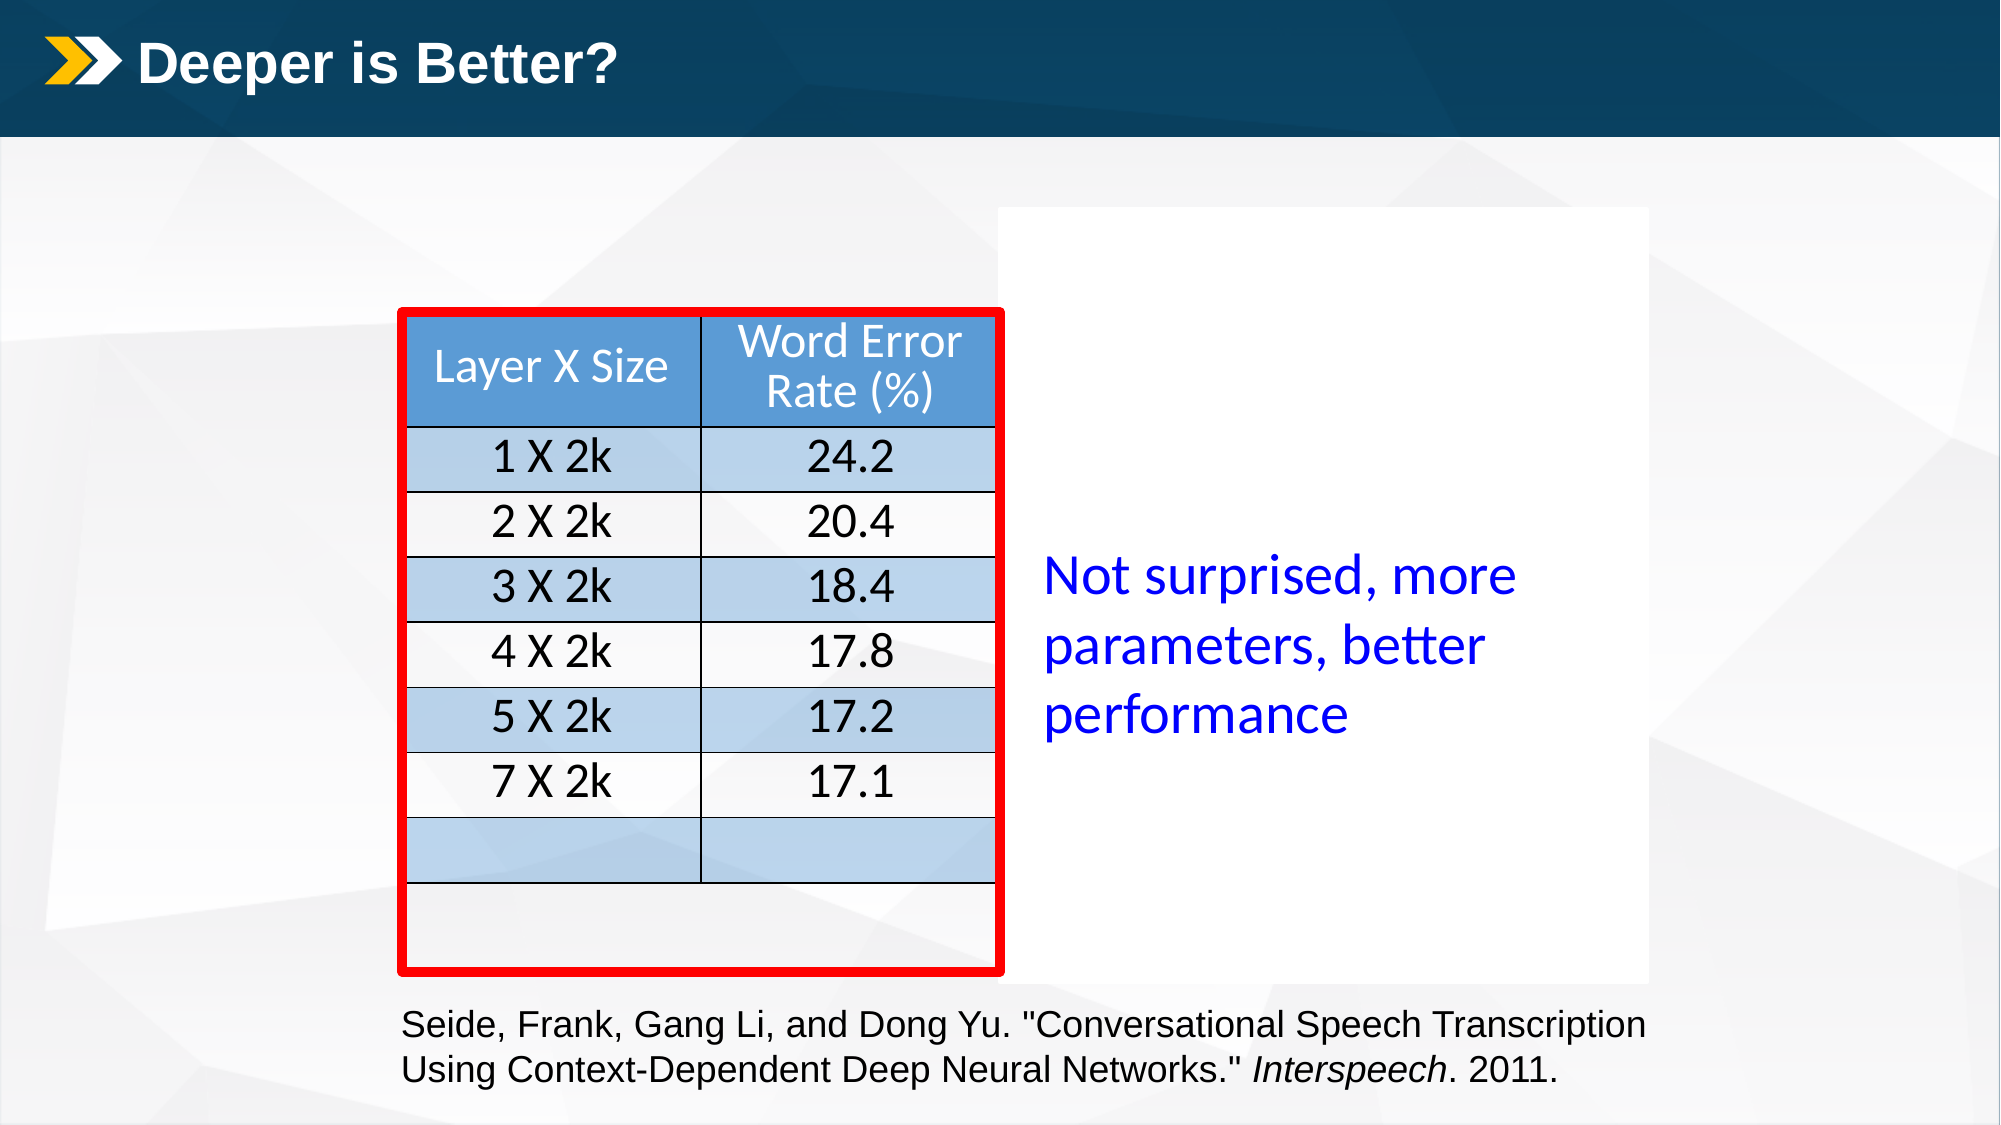

# Deeper is Better?

| Layer X Size | Word Error Rate (%) | Layer X Size | Word Error Rate (%) |
| --- | --- | --- | --- |
| 1 X 2k | 24.2 |  |  |
| 2 X 2k | 20.4 |  |  |
| 3 X 2k | 18.4 |  |  |
| 4 X 2k | 17.8 |  |  |
| 5 X 2k | 17.2 | 1 X 3772 | 22.5 |
| 7 X 2k | 17.1 | 1 X 4634 | 22.6 |
|  |  | 1 X 16k | 22.1 |

Not surprised, more parameters, better performance
Seide, Frank, Gang Li, and Dong Yu. "Conversational Speech Transcription Using Context-Dependent Deep Neural Networks." Interspeech. 2011.